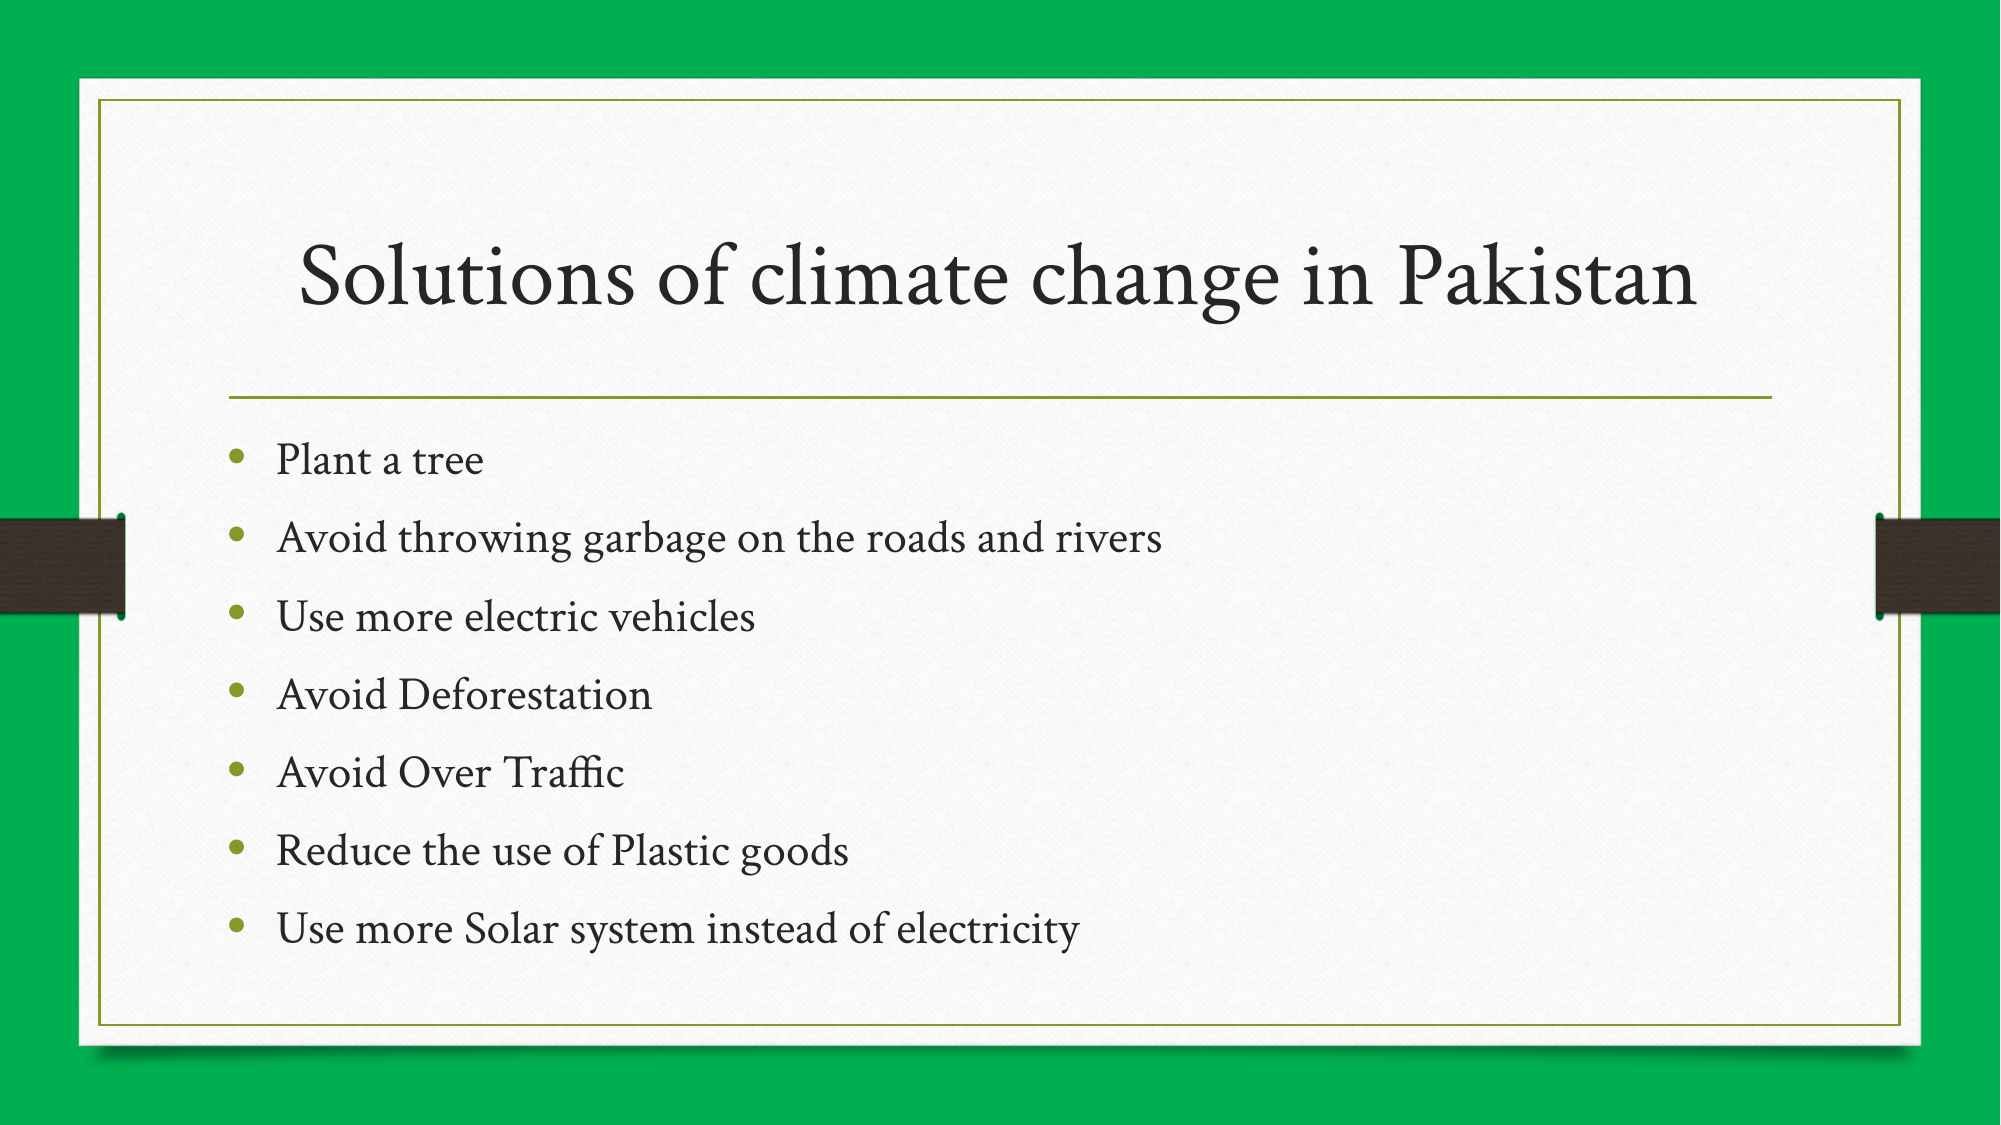

# Solutions of climate change in Pakistan
Plant a tree
Avoid throwing garbage on the roads and rivers
Use more electric vehicles
Avoid Deforestation
Avoid Over Traffic
Reduce the use of Plastic goods
Use more Solar system instead of electricity